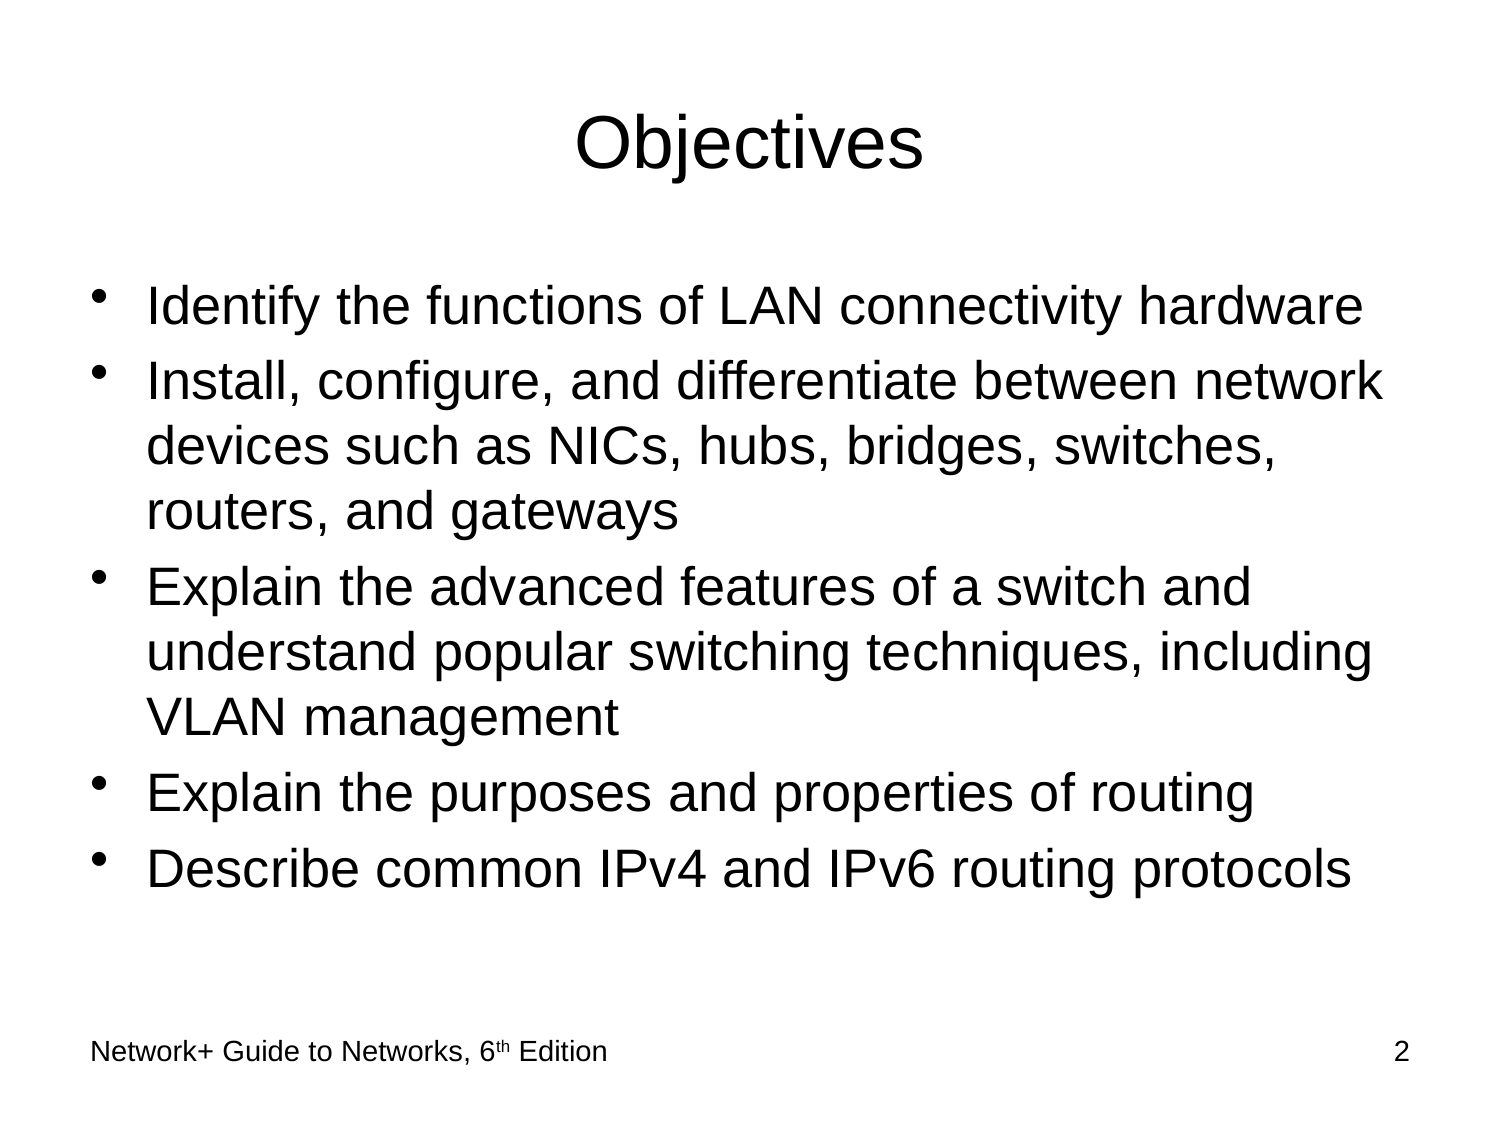

# Objectives
Identify the functions of LAN connectivity hardware
Install, configure, and differentiate between network devices such as NICs, hubs, bridges, switches, routers, and gateways
Explain the advanced features of a switch and understand popular switching techniques, including VLAN management
Explain the purposes and properties of routing
Describe common IPv4 and IPv6 routing protocols
Network+ Guide to Networks, 6th Edition
2